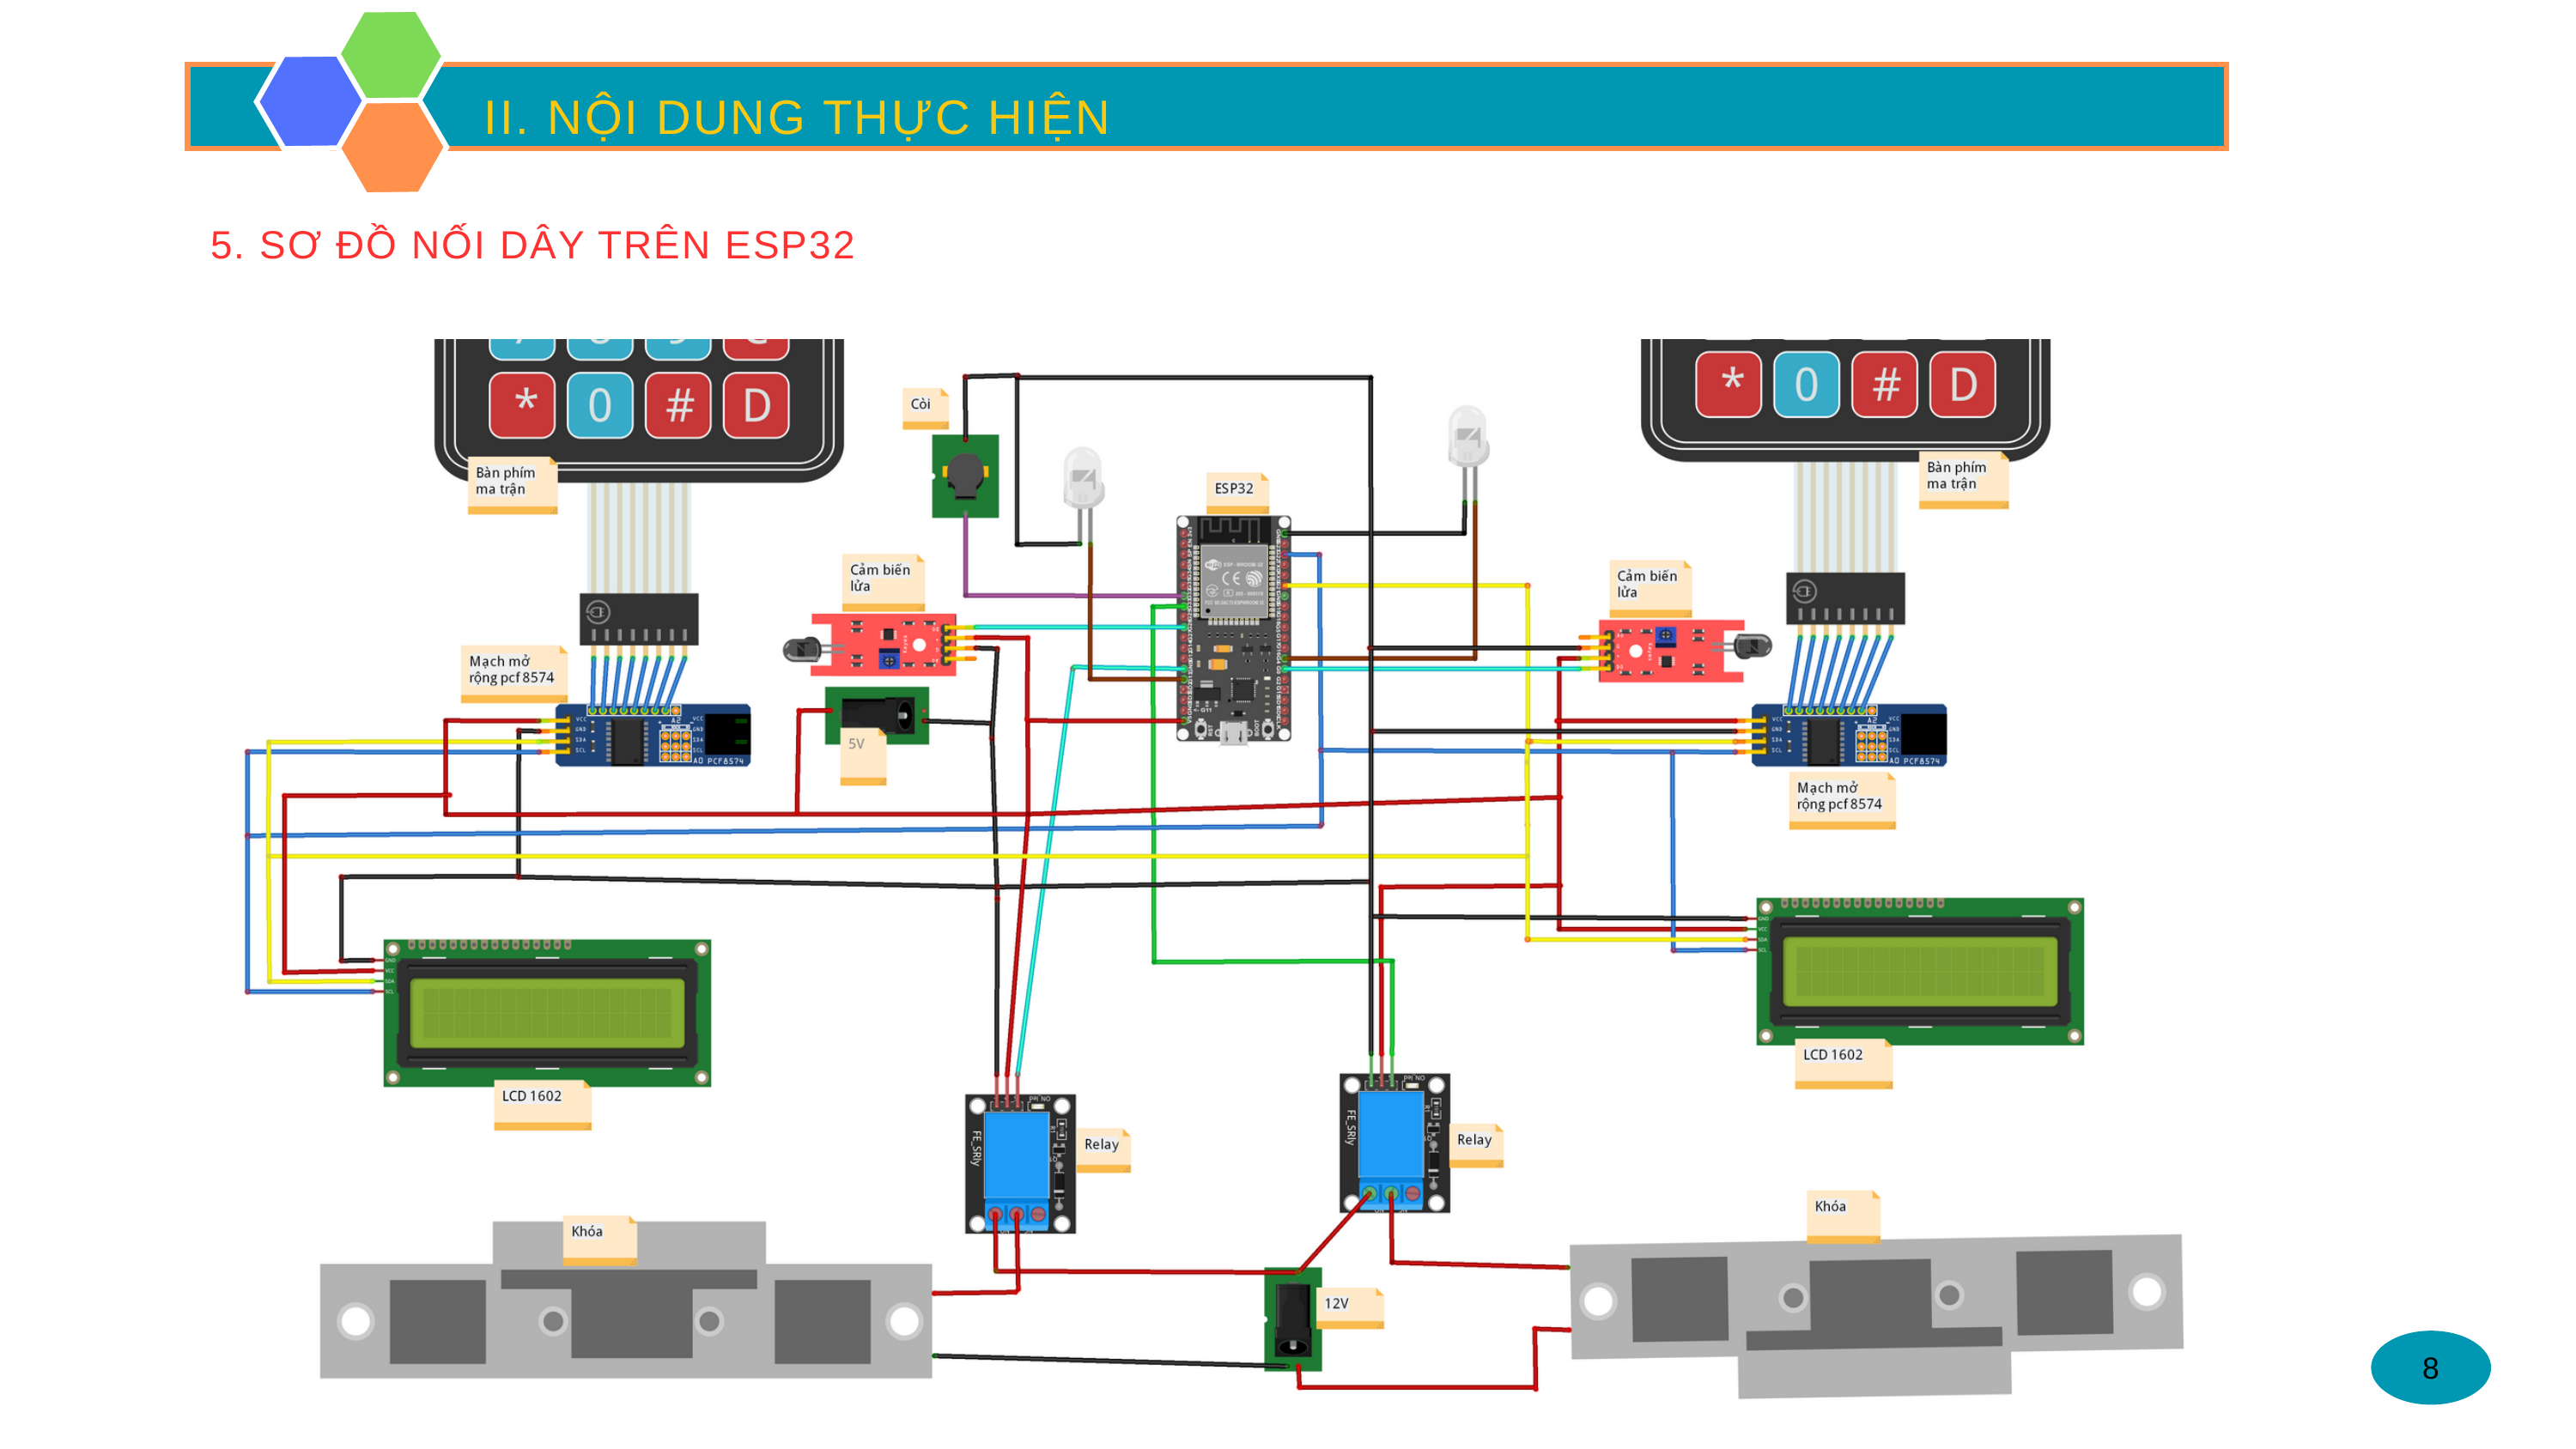

II. NỘI DUNG THỰC HIỆN

5. SƠ ĐỒ NỐI DÂY TRÊN ESP32

8